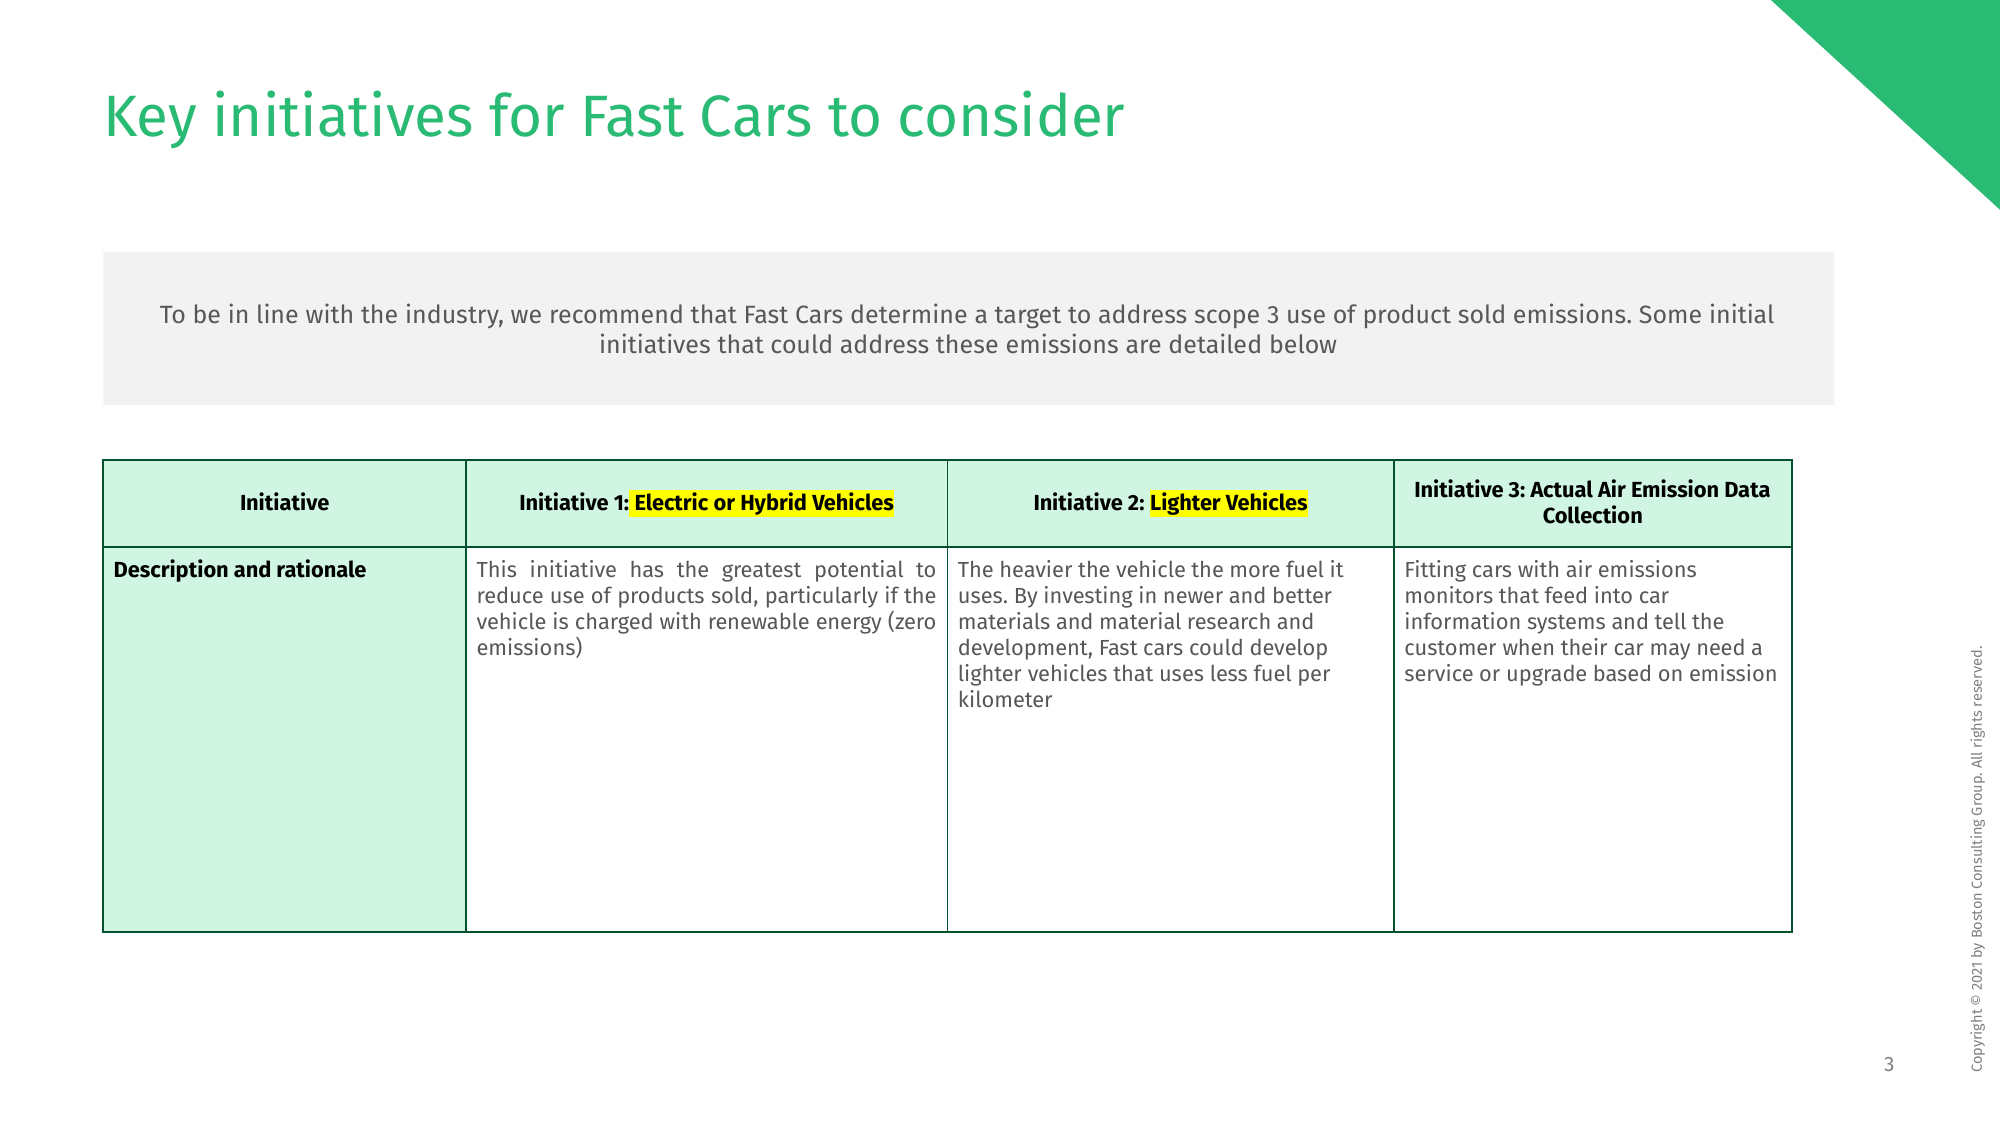

# Key initiatives for Fast Cars to consider
To be in line with the industry, we recommend that Fast Cars determine a target to address scope 3 use of product sold emissions. Some initial initiatives that could address these emissions are detailed below

| Initiative | Initiative 1: Electric or Hybrid Vehicles | Initiative 2: Lighter Vehicles | Initiative 3: Actual Air Emission Data Collection |
| --- | --- | --- | --- |
| Description and rationale | This initiative has the greatest potential to reduce use of products sold, particularly if the vehicle is charged with renewable energy (zero emissions) | The heavier the vehicle the more fuel it uses. By investing in newer and better materials and material research and development, Fast cars could develop lighter vehicles that uses less fuel per kilometer | Fitting cars with air emissions monitors that feed into car information systems and tell the customer when their car may need a service or upgrade based on emission |